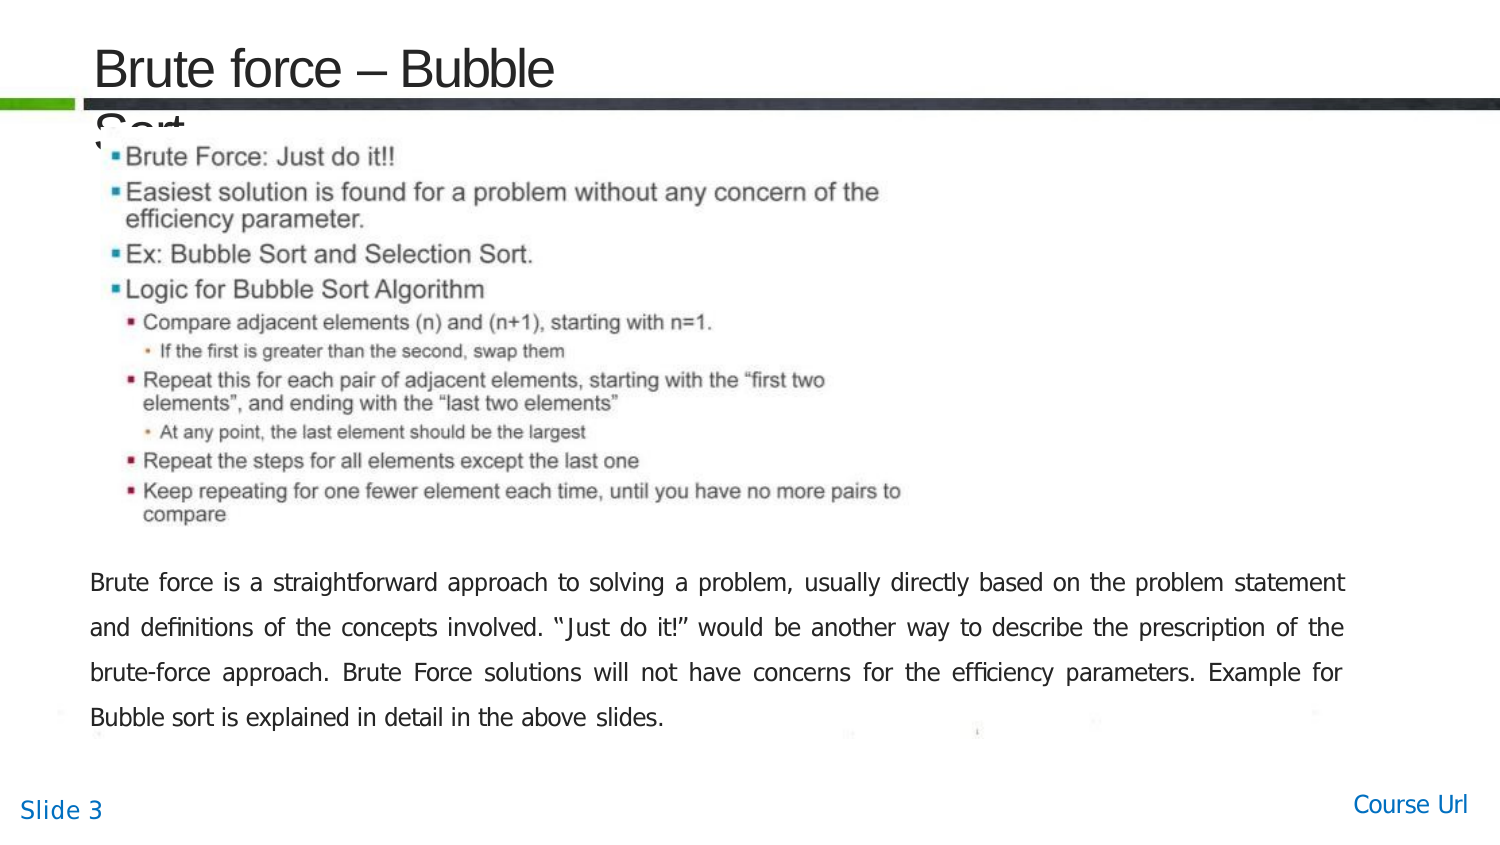

# Brute force – Bubble Sort

Brute force is a straightforward approach to solving a problem, usually directly based on the problem statement  and definitions of the concepts involved. “Just do it!” would be another way to describe the prescription of the  brute-force approach. Brute Force solutions will not have concerns for the efficiency parameters. Example for  Bubble sort is explained in detail in the above slides.
Course Url
Slide 3